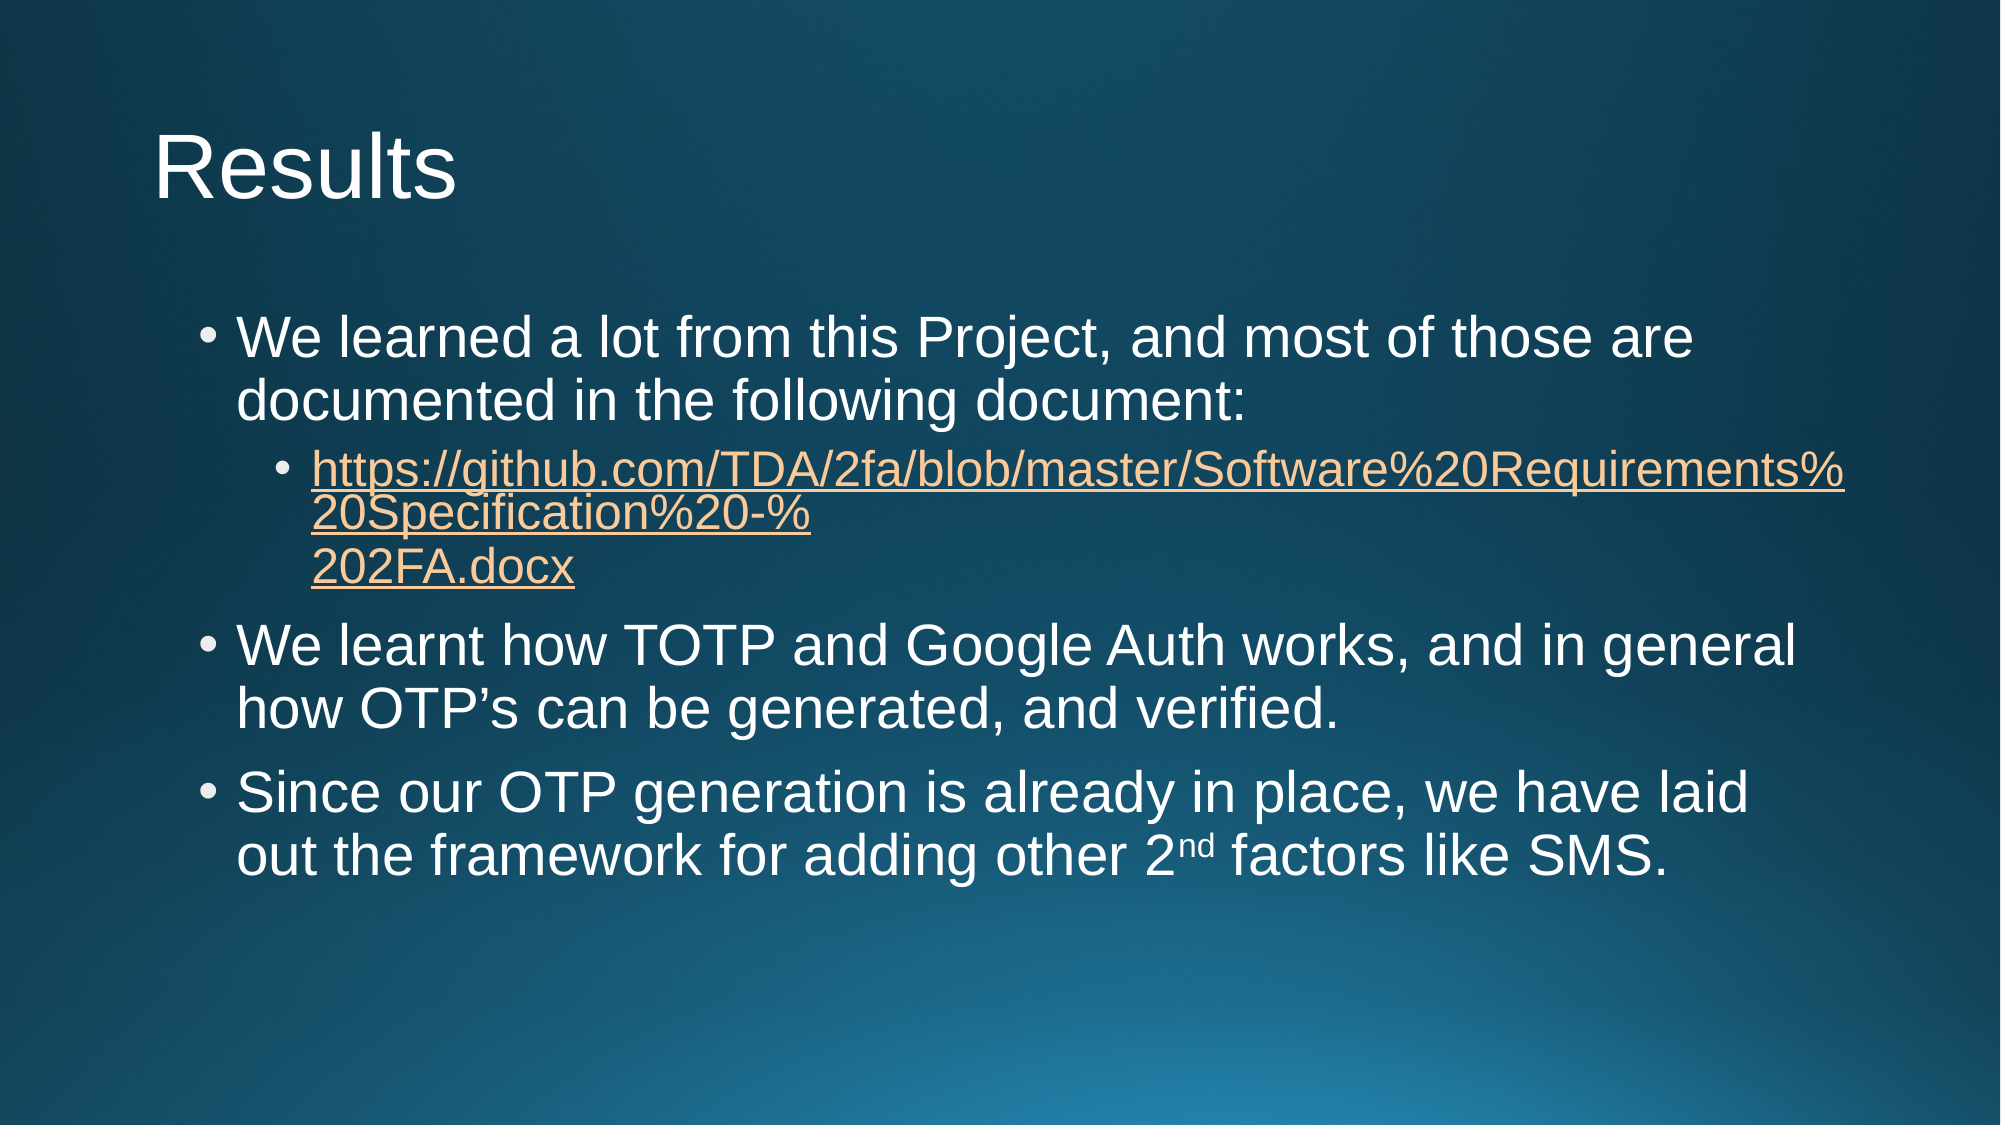

# Results
We learned a lot from this Project, and most of those are documented in the following document:
https://github.com/TDA/2fa/blob/master/Software%20Requirements%20Specification%20-%202FA.docx
We learnt how TOTP and Google Auth works, and in general how OTP’s can be generated, and verified.
Since our OTP generation is already in place, we have laid out the framework for adding other 2nd factors like SMS.